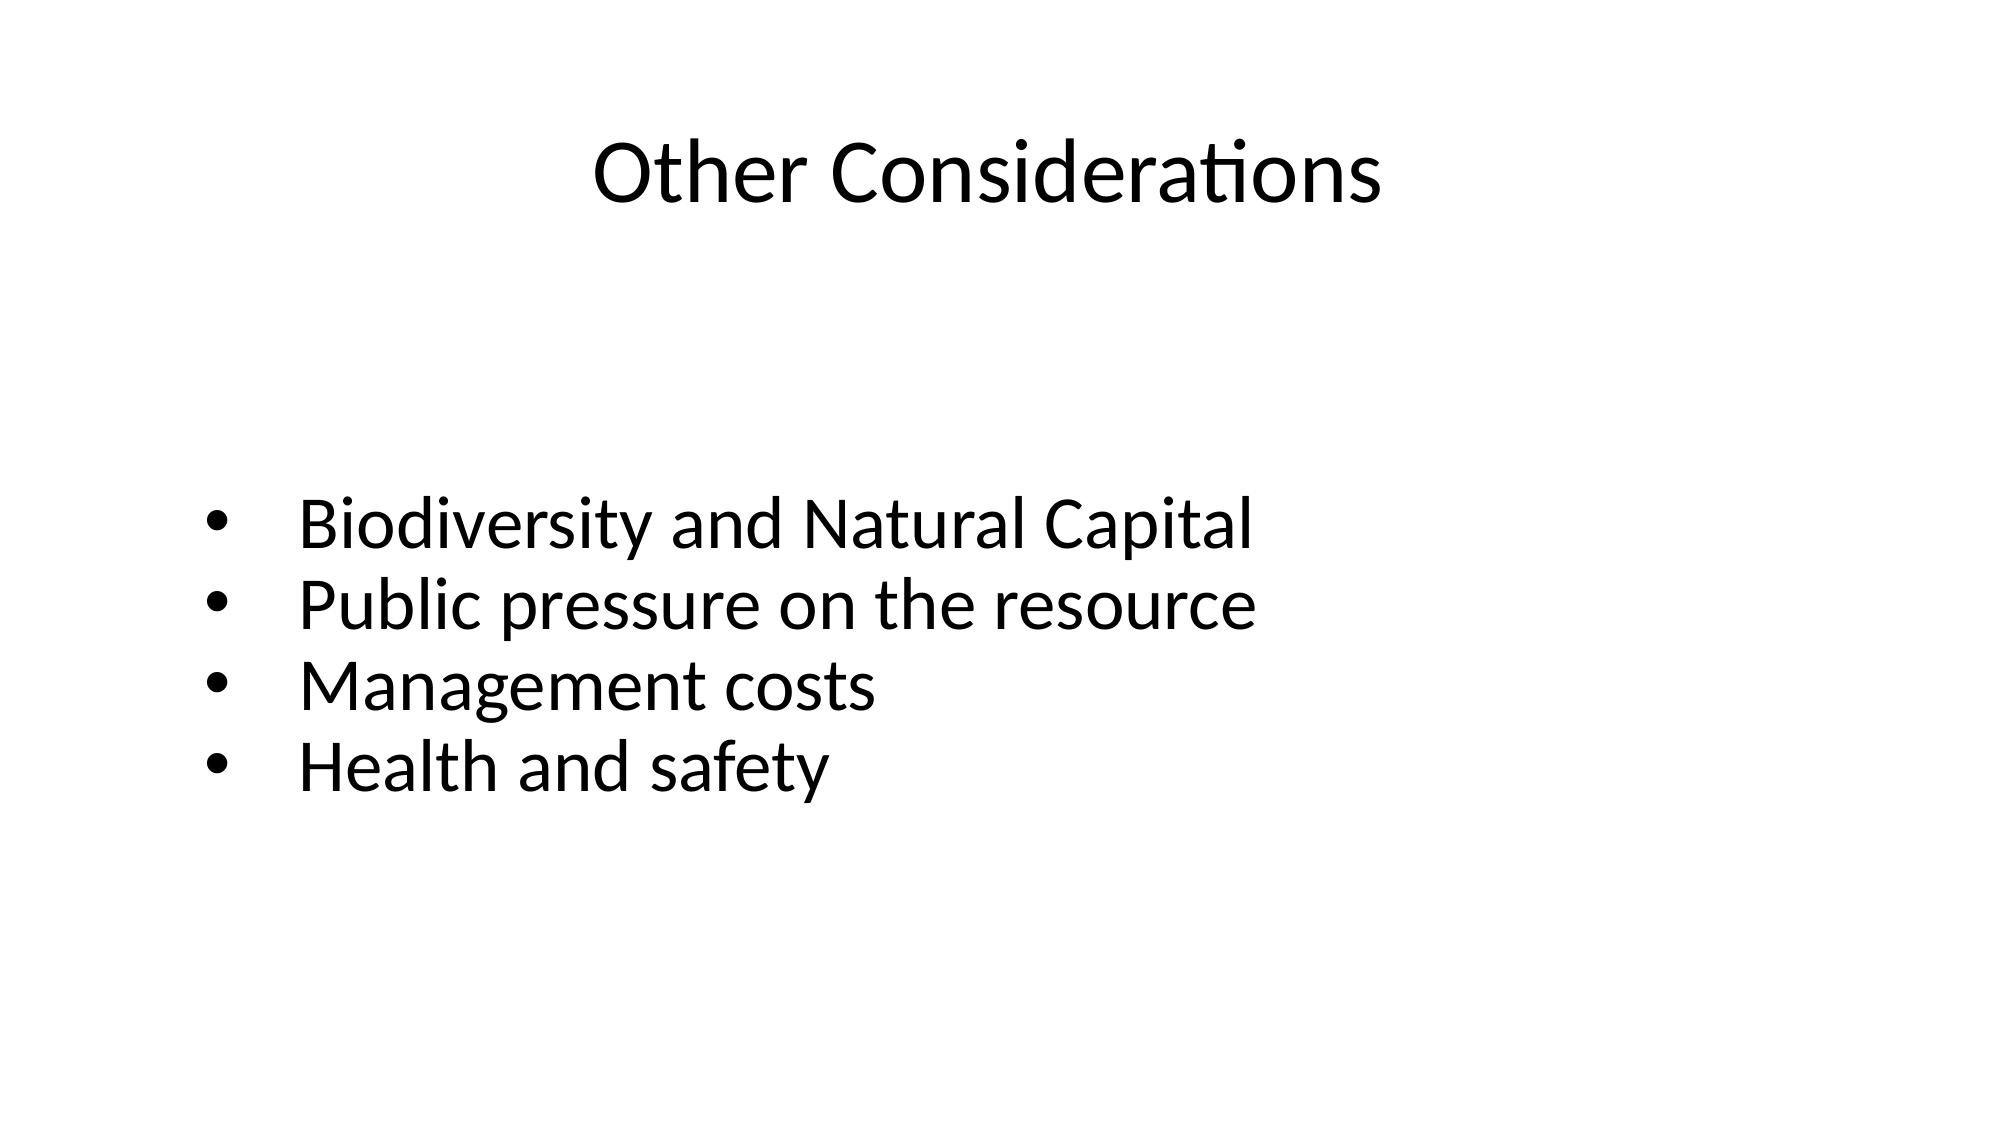

# Other Considerations
Biodiversity and Natural Capital
Public pressure on the resource
Management costs
Health and safety